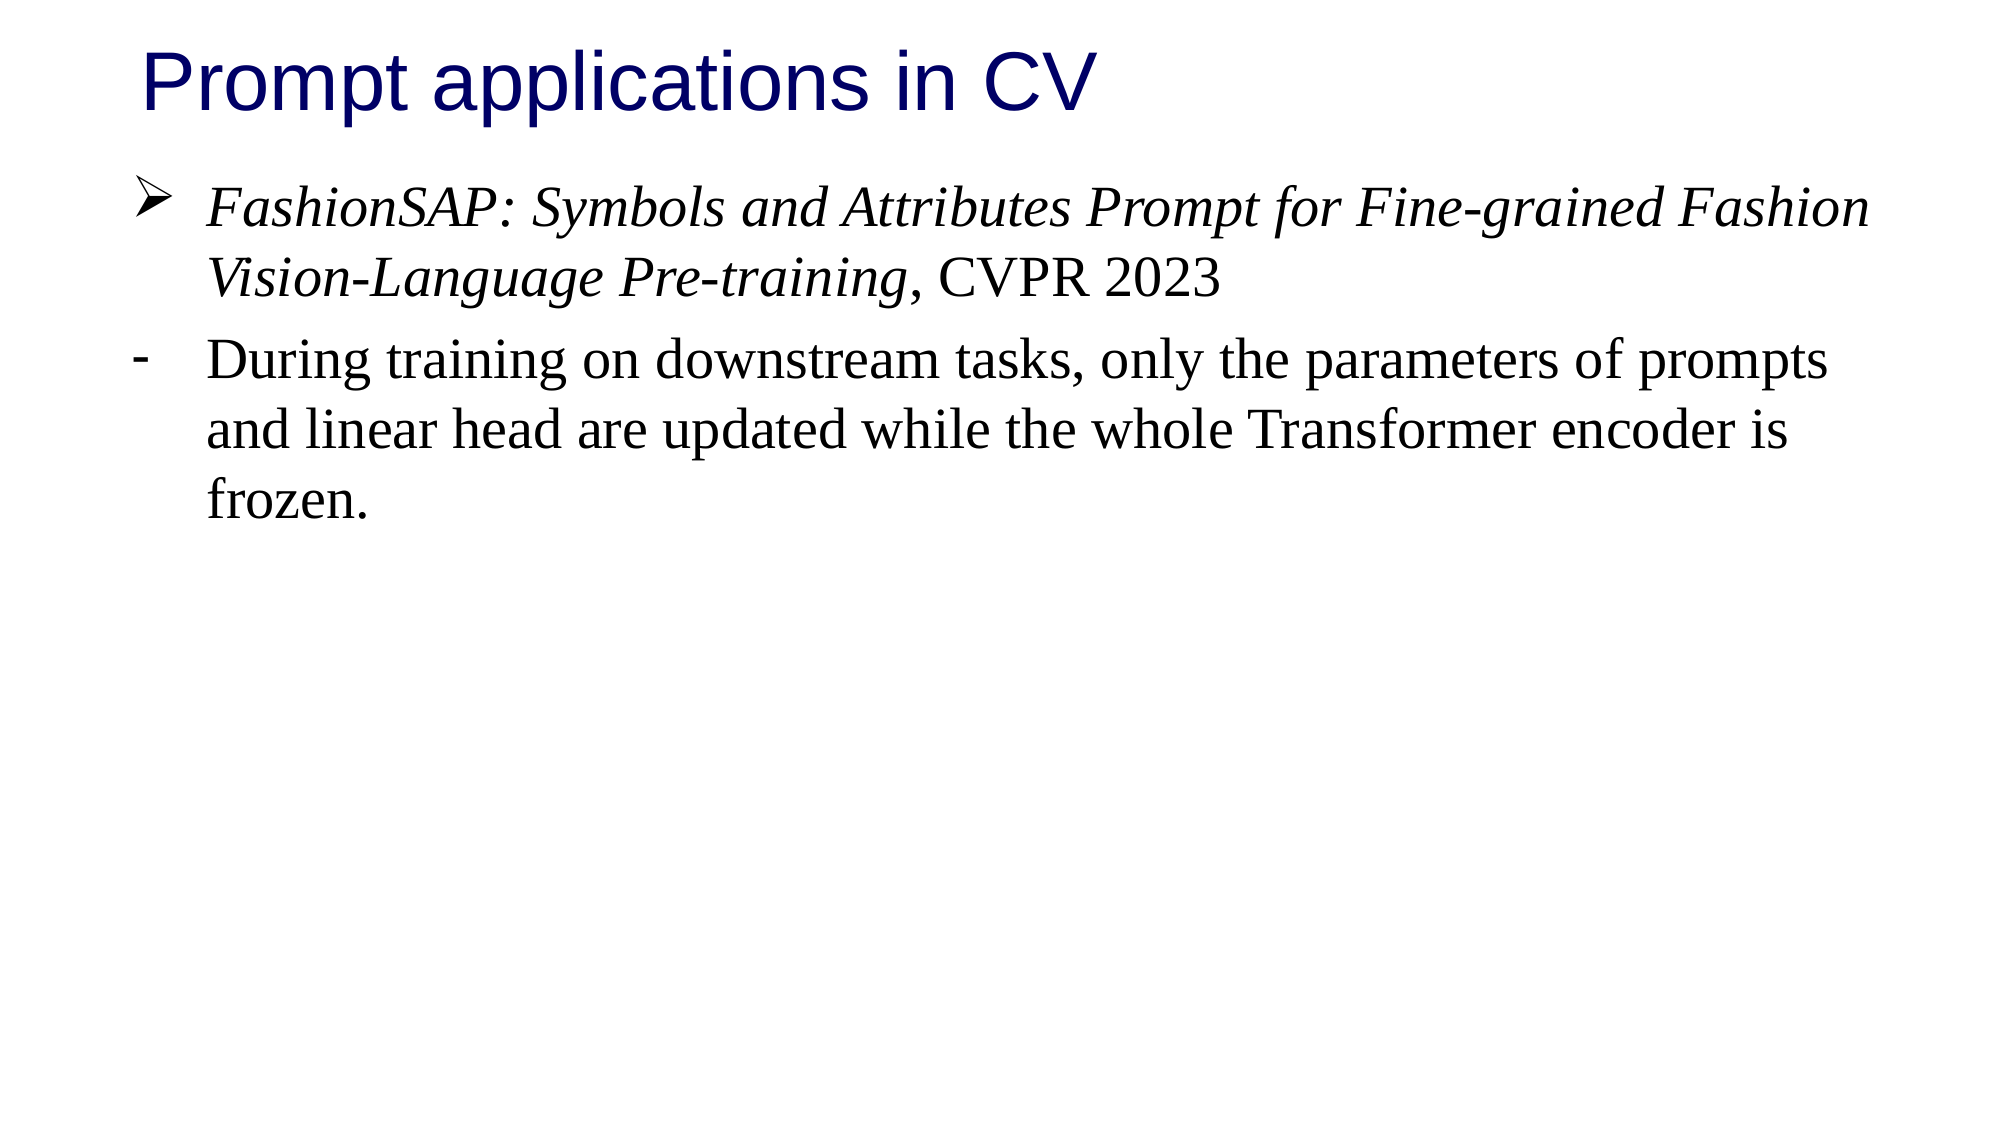

# Prompt applications in CV
FashionSAP: Symbols and Attributes Prompt for Fine-grained Fashion Vision-Language Pre-training, CVPR 2023
During training on downstream tasks, only the parameters of prompts and linear head are updated while the whole Transformer encoder is frozen.
80